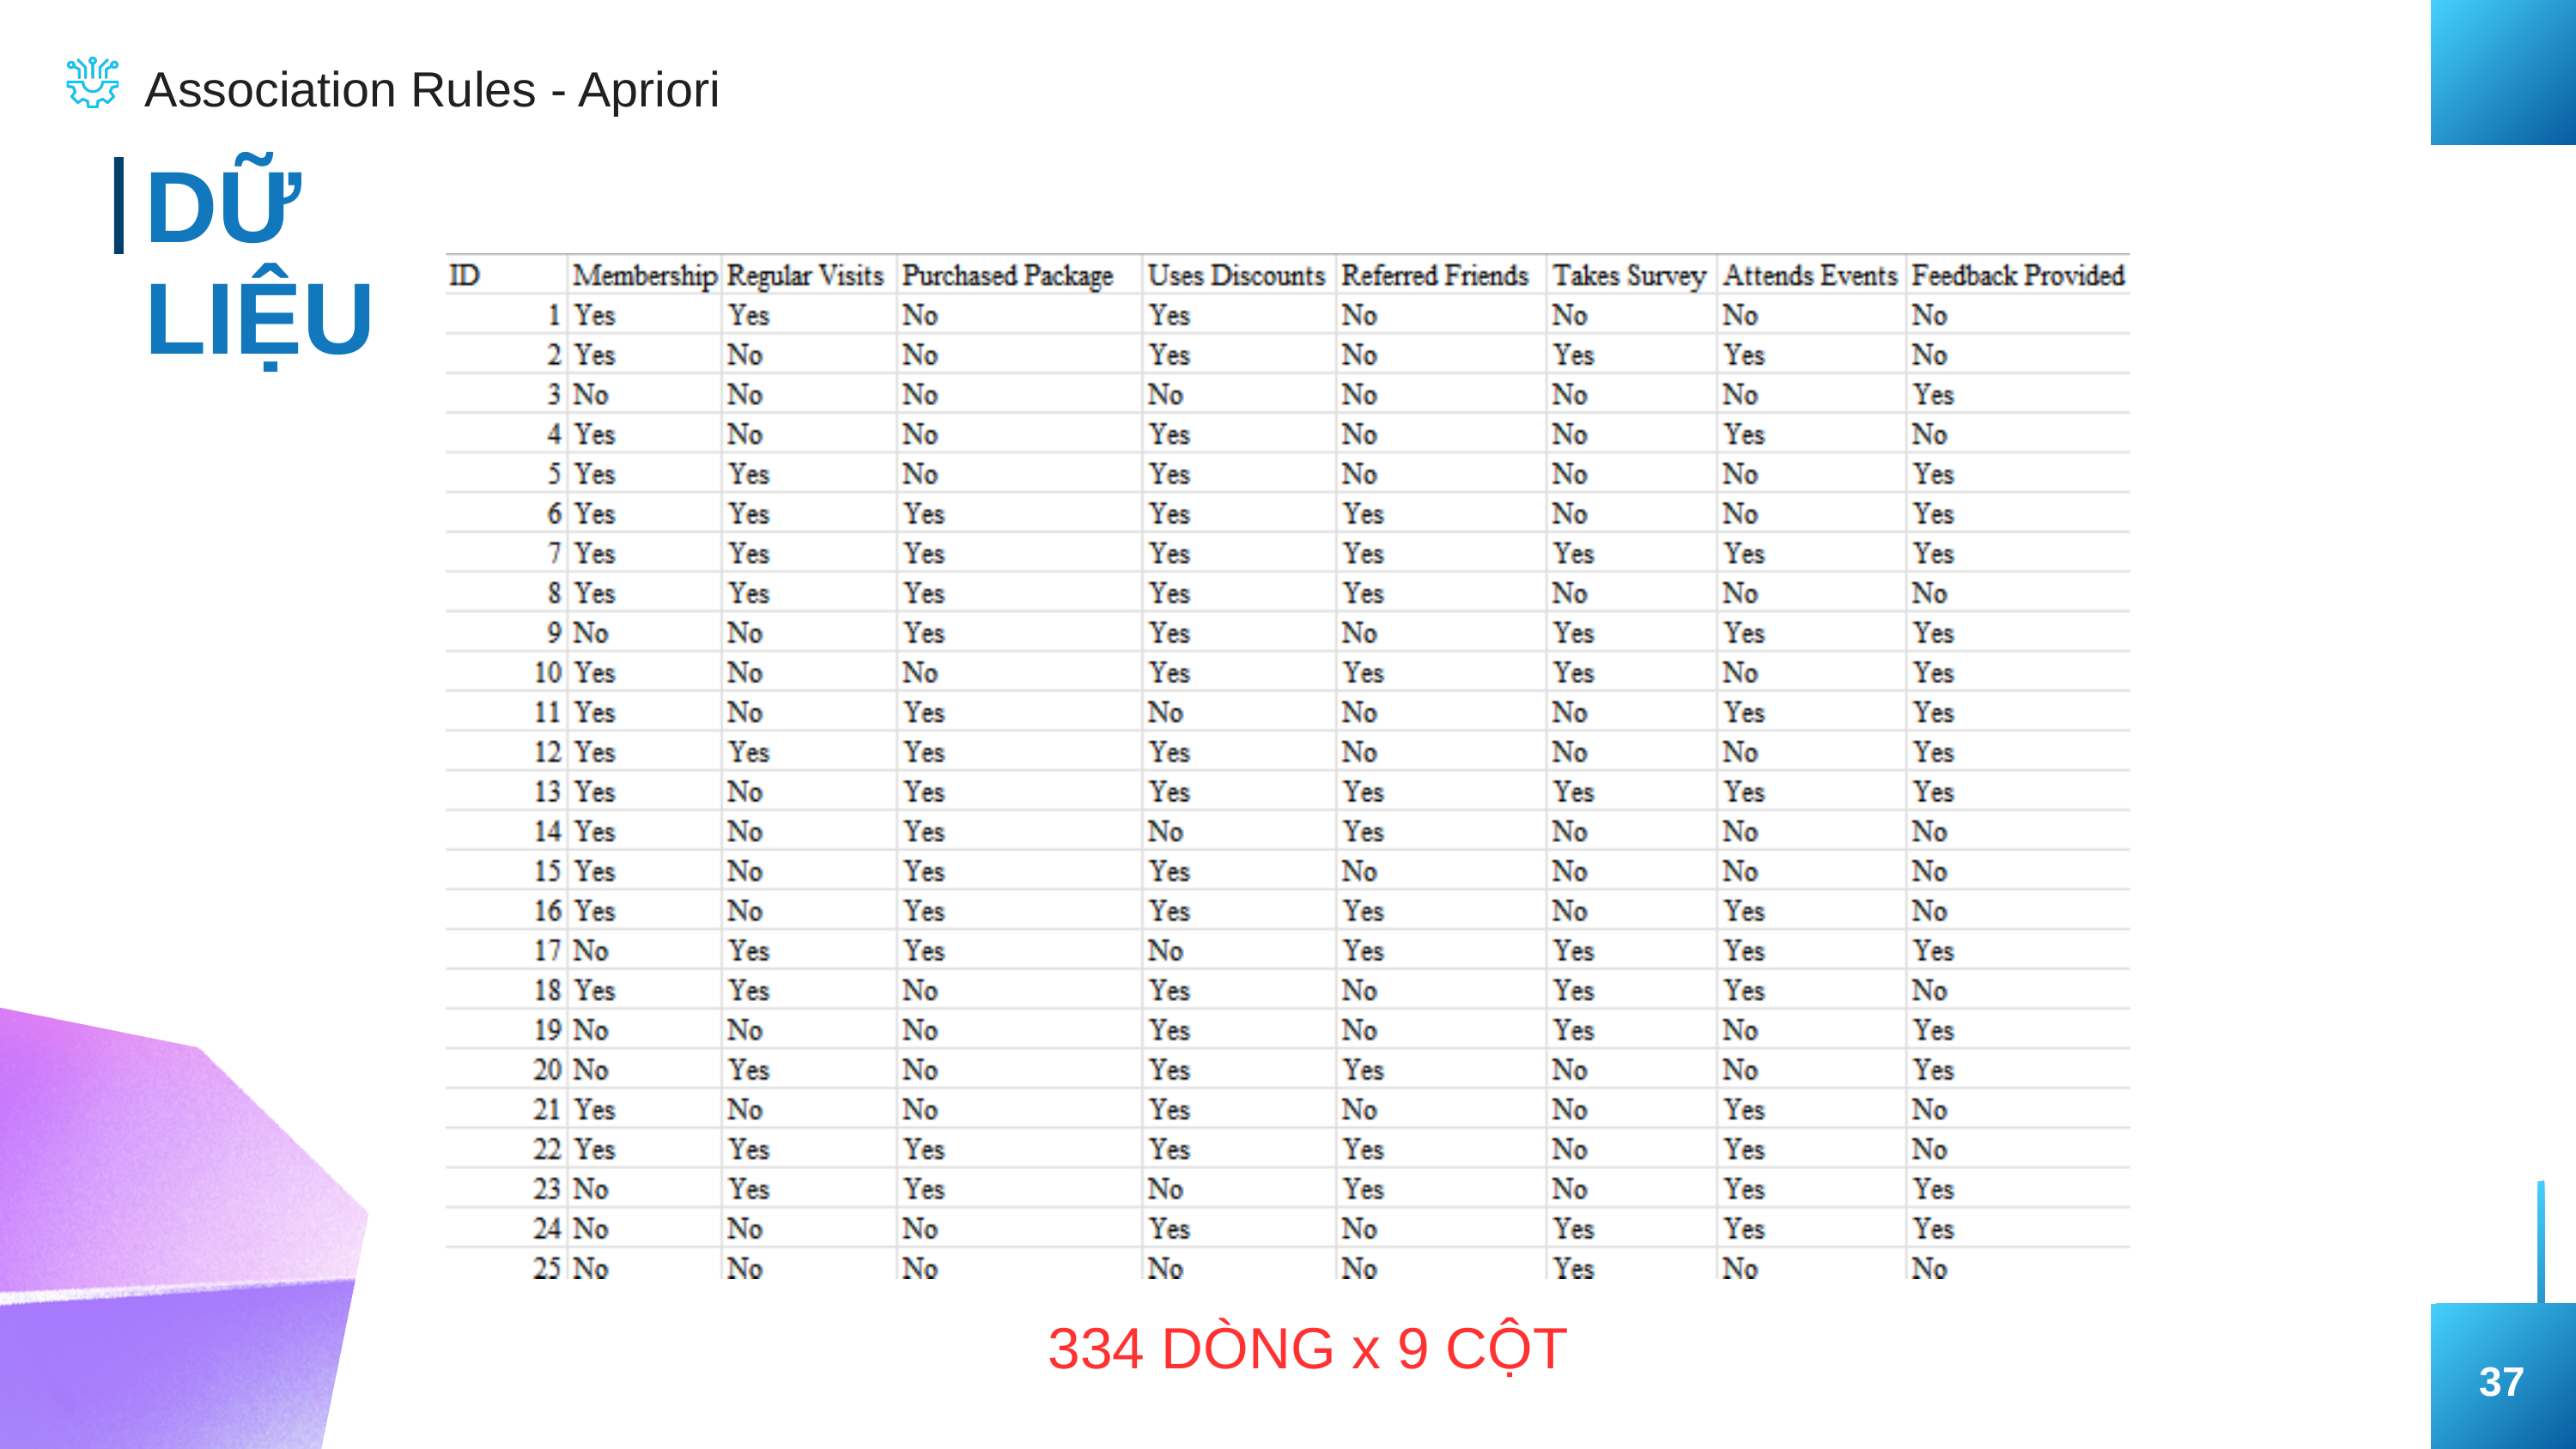

Association Rules - Apriori

DỮ LIỆU

334 DÒNG x 9 CỘT

37